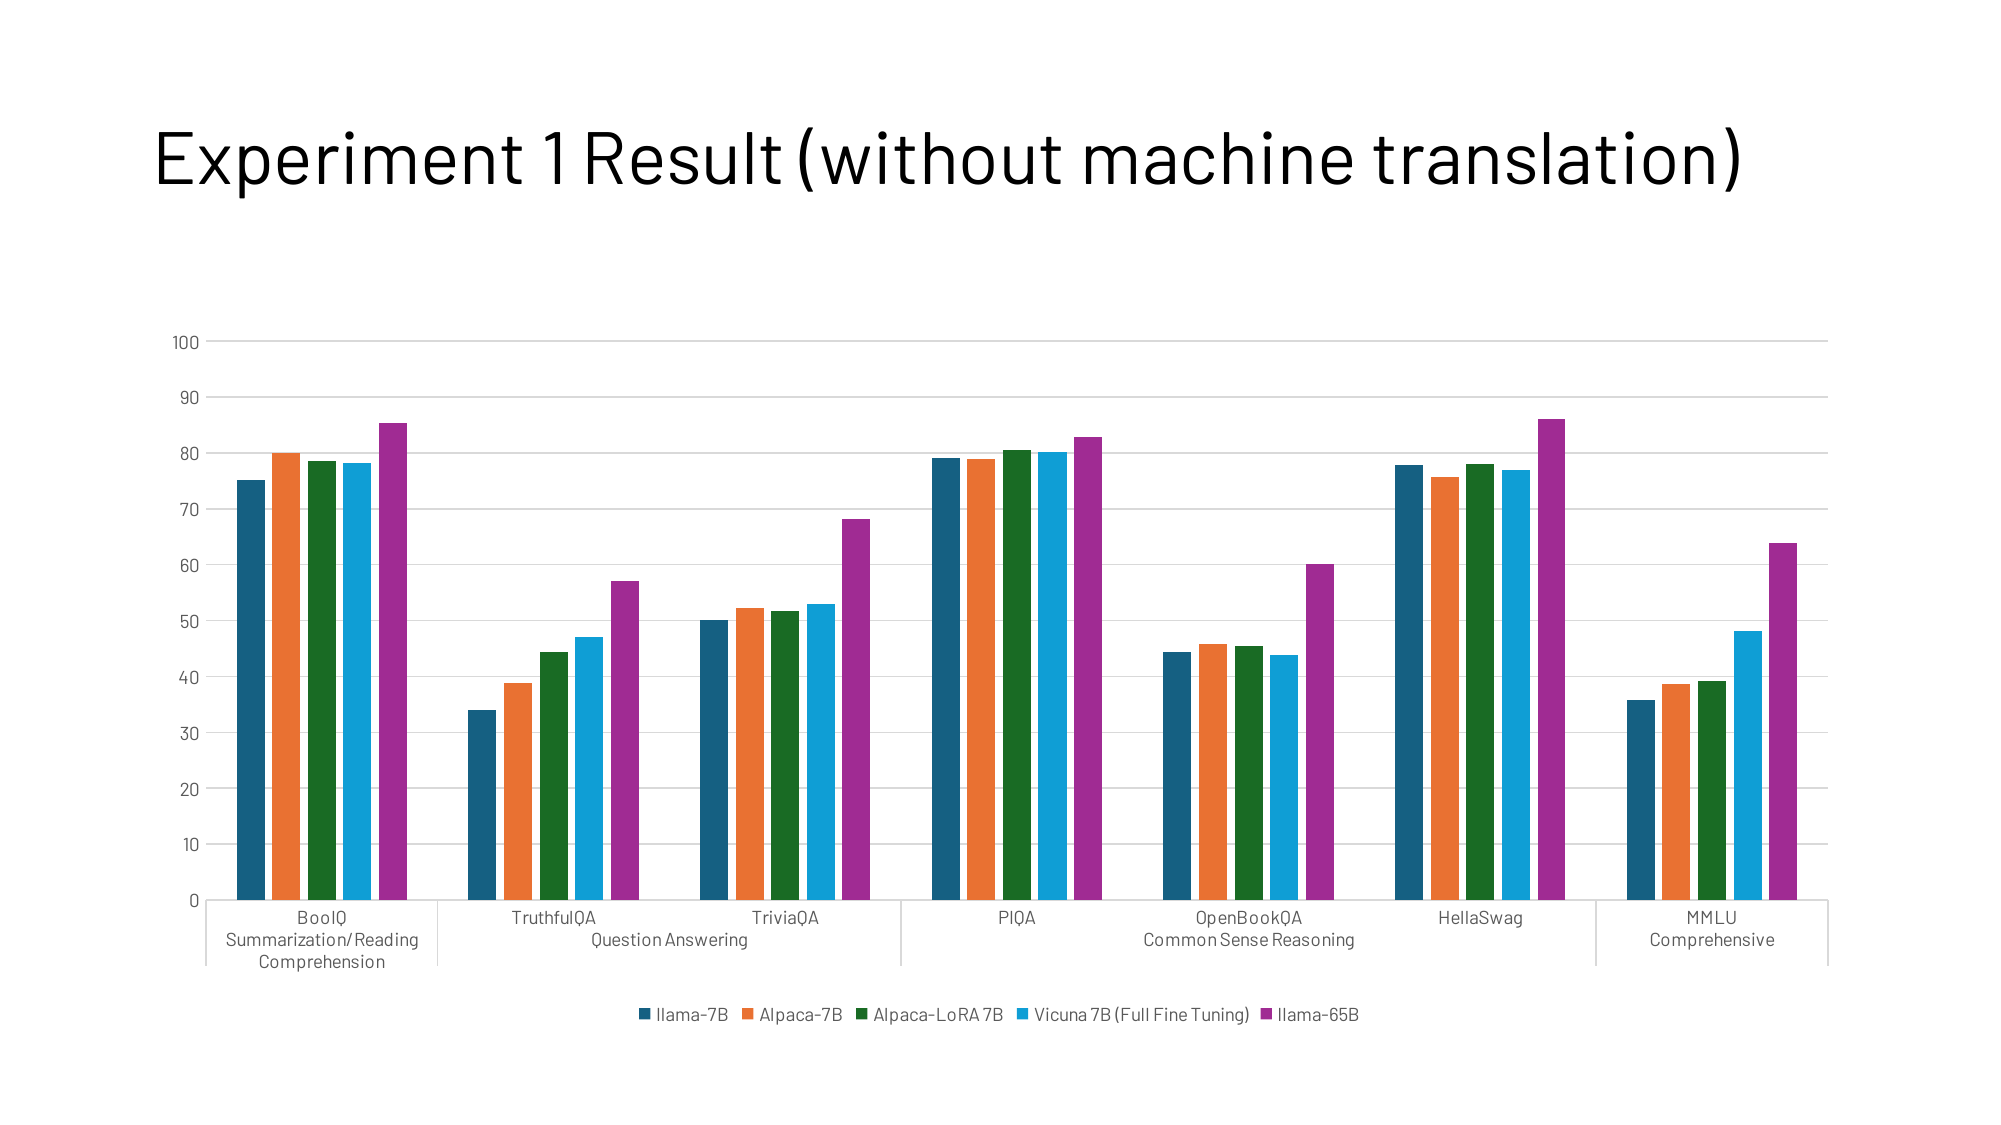

# Experiment 1 Result (without machine translation)

### Chart

| Category | llama-7B | Alpaca-7B | Alpaca-LoRA 7B | Vicuna 7B (Full Fine Tuning) | llama-65B |
|---|---|---|---|---|---|
| BoolQ | 75.1 | 80.0 | 78.56 | 78.29 | 85.3 |
| TruthfulQA | 34.07 | 38.91 | 44.37 | 46.99 | 57.0 |
| TriviaQA | 50.06 | 52.27 | 51.79 | 53.01 | 68.2 |
| PIQA | 79.16 | 78.94 | 80.5 | 80.16 | 82.8 |
| OpenBookQA | 44.4 | 45.8 | 45.4 | 43.8 | 60.2 |
| HellaSwag | 77.82 | 75.71 | 78.08 | 76.92 | 86.09 |
| MMLU | 35.71 | 38.56 | 39.26 | 48.14 | 63.93 |